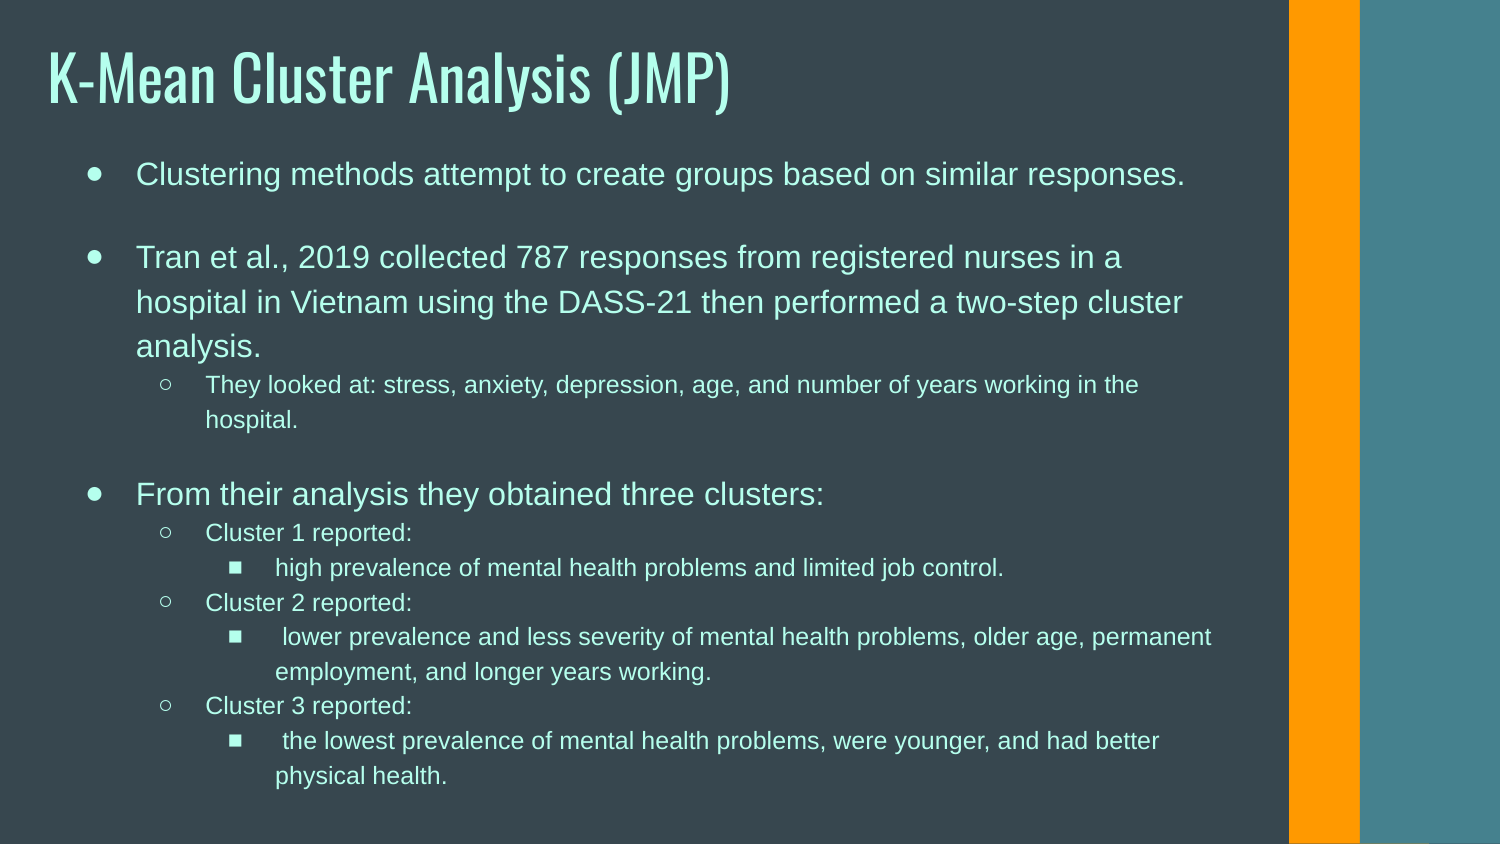

K-Mean Cluster Analysis (JMP)
Clustering methods attempt to create groups based on similar responses.
Tran et al., 2019 collected 787 responses from registered nurses in a hospital in Vietnam using the DASS-21 then performed a two-step cluster analysis.
They looked at: stress, anxiety, depression, age, and number of years working in the hospital.
From their analysis they obtained three clusters:
Cluster 1 reported:
high prevalence of mental health problems and limited job control.
Cluster 2 reported:
 lower prevalence and less severity of mental health problems, older age, permanent employment, and longer years working.
Cluster 3 reported:
 the lowest prevalence of mental health problems, were younger, and had better physical health.